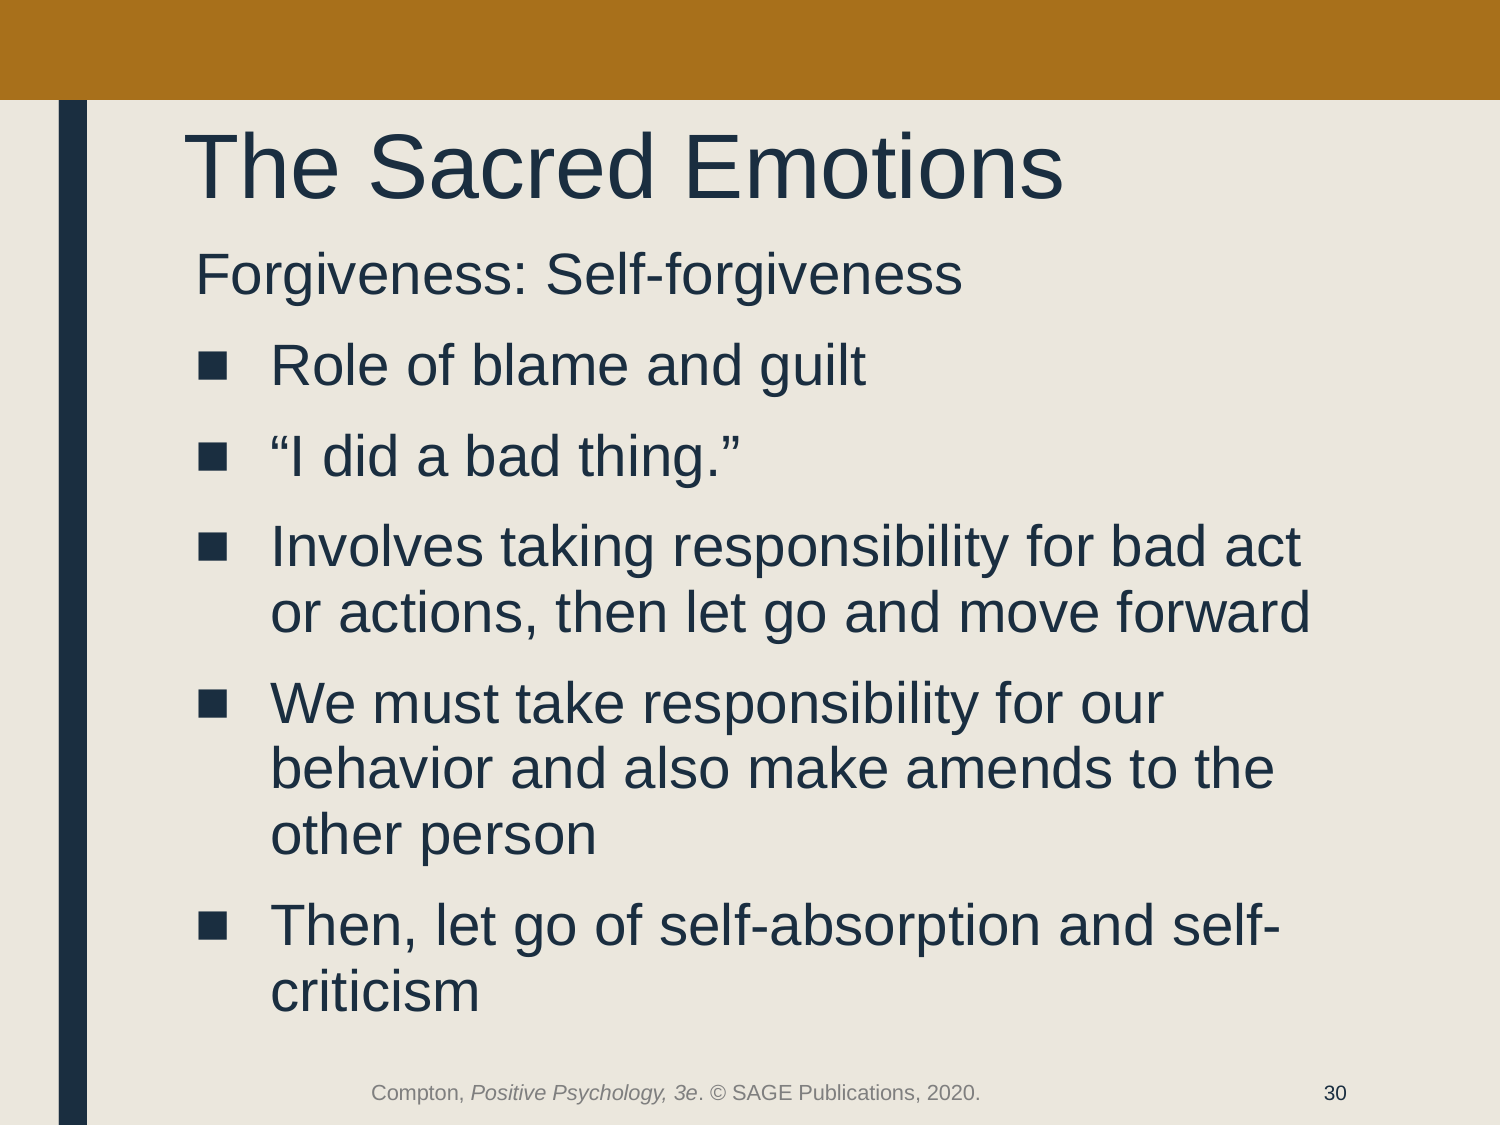

# The Sacred Emotions
Forgiveness: Self-forgiveness
Role of blame and guilt
“I did a bad thing.”
Involves taking responsibility for bad act or actions, then let go and move forward
We must take responsibility for our behavior and also make amends to the other person
Then, let go of self-absorption and self-criticism
Compton, Positive Psychology, 3e. © SAGE Publications, 2020.
30